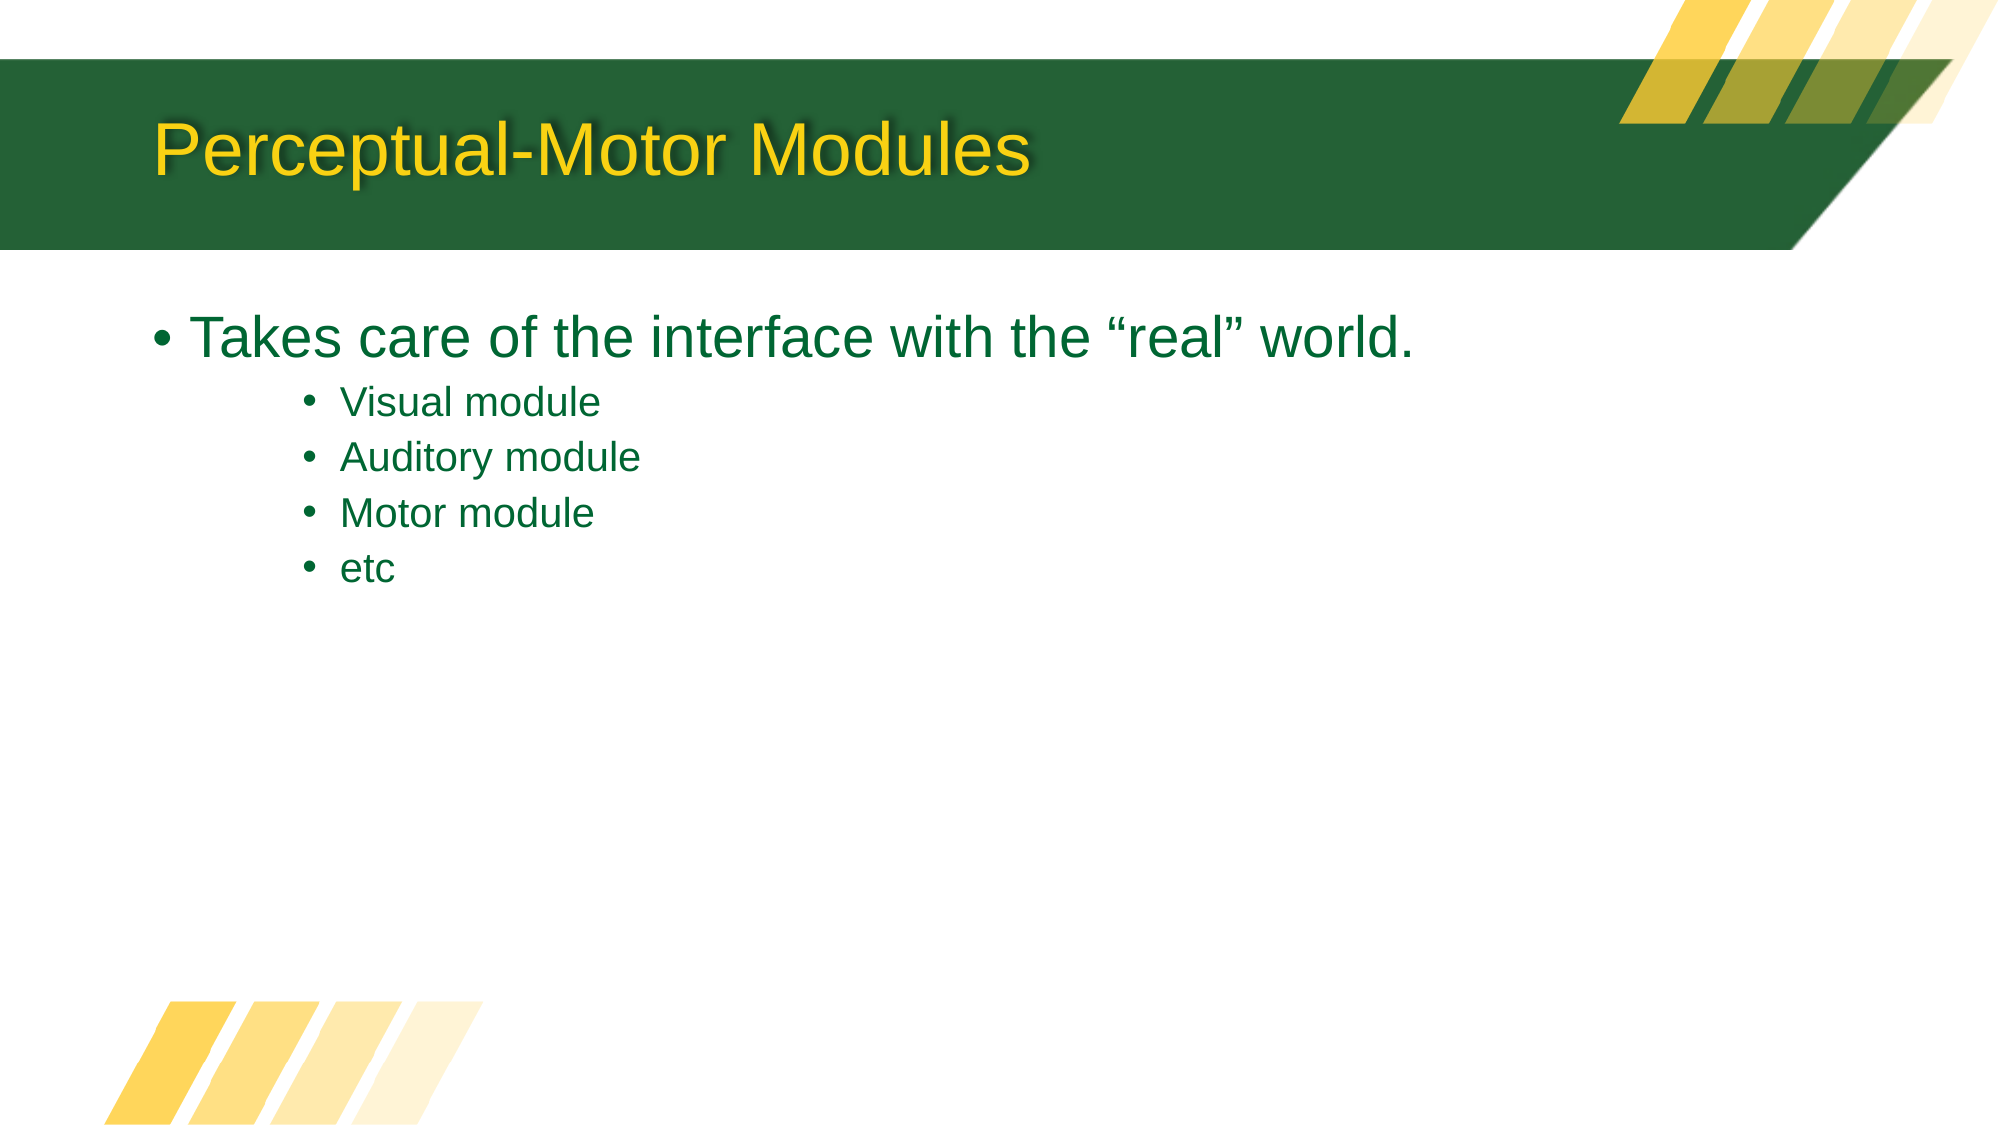

# Perceptual-Motor Modules
Takes care of the interface with the “real” world.
Visual module
Auditory module
Motor module
etc